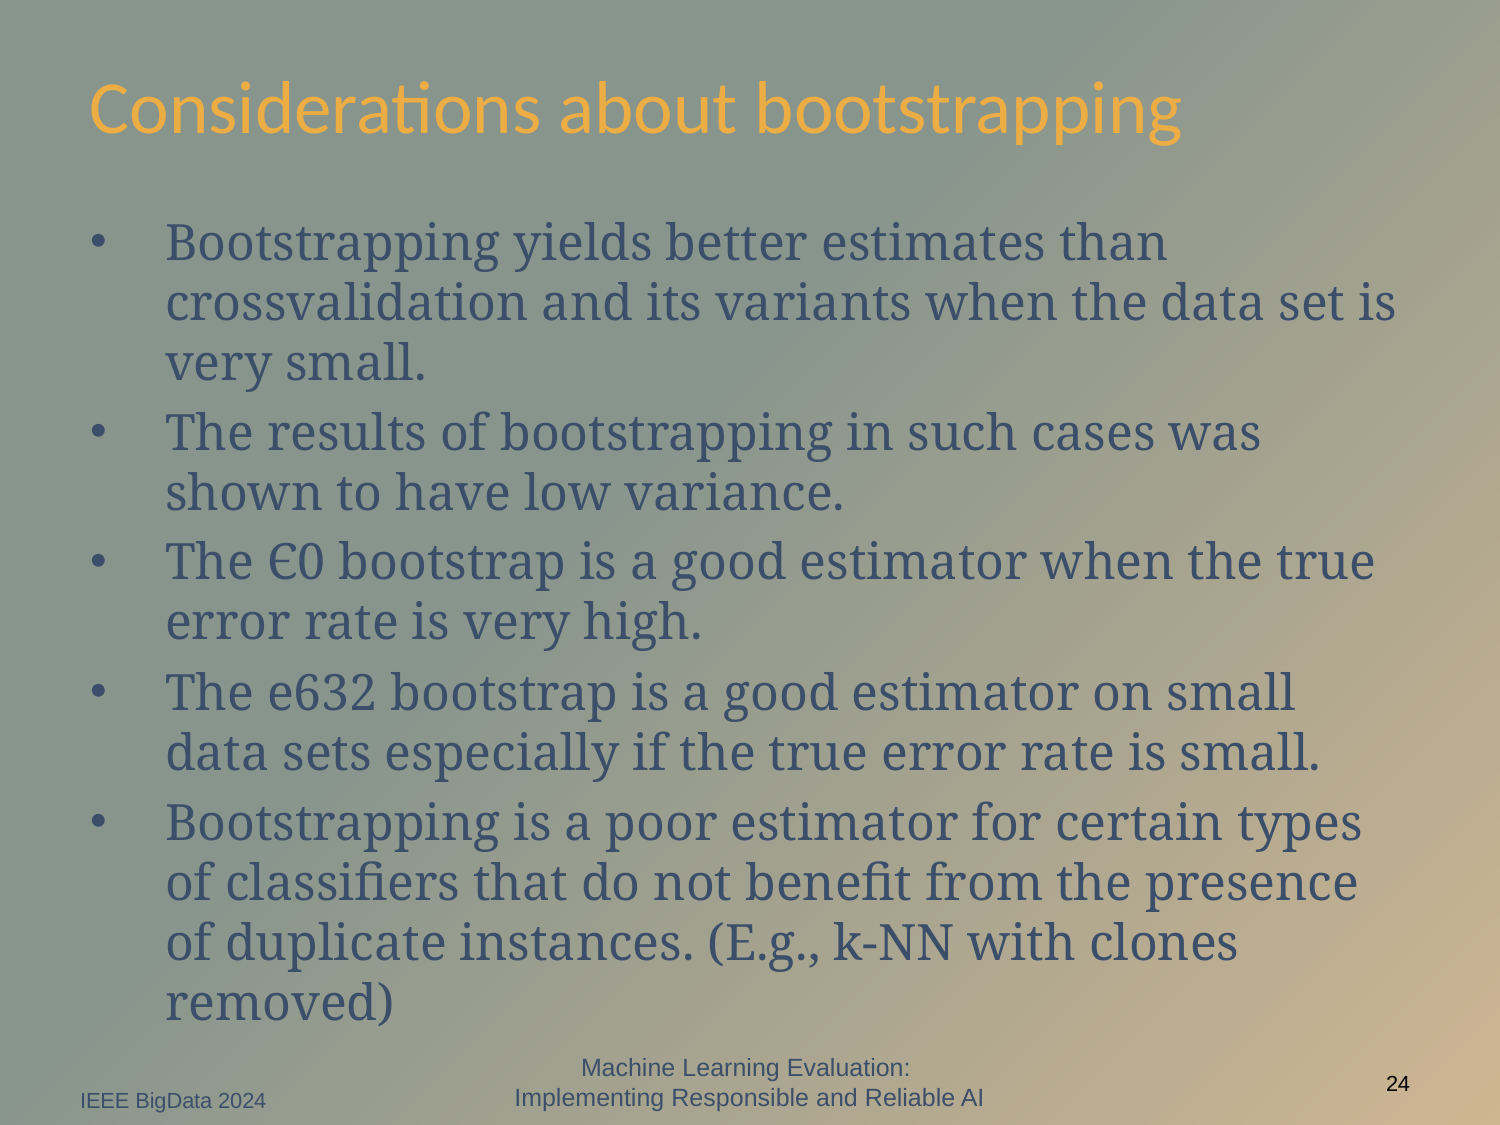

# Considerations about bootstrapping
Bootstrapping yields better estimates than crossvalidation and its variants when the data set is very small.
The results of bootstrapping in such cases was shown to have low variance.
The Є0 bootstrap is a good estimator when the true error rate is very high.
The e632 bootstrap is a good estimator on small data sets especially if the true error rate is small.
Bootstrapping is a poor estimator for certain types of classifiers that do not benefit from the presence of duplicate instances. (E.g., k-NN with clones removed)
Machine Learning Evaluation:
Implementing Responsible and Reliable AI
IEEE BigData 2024
24